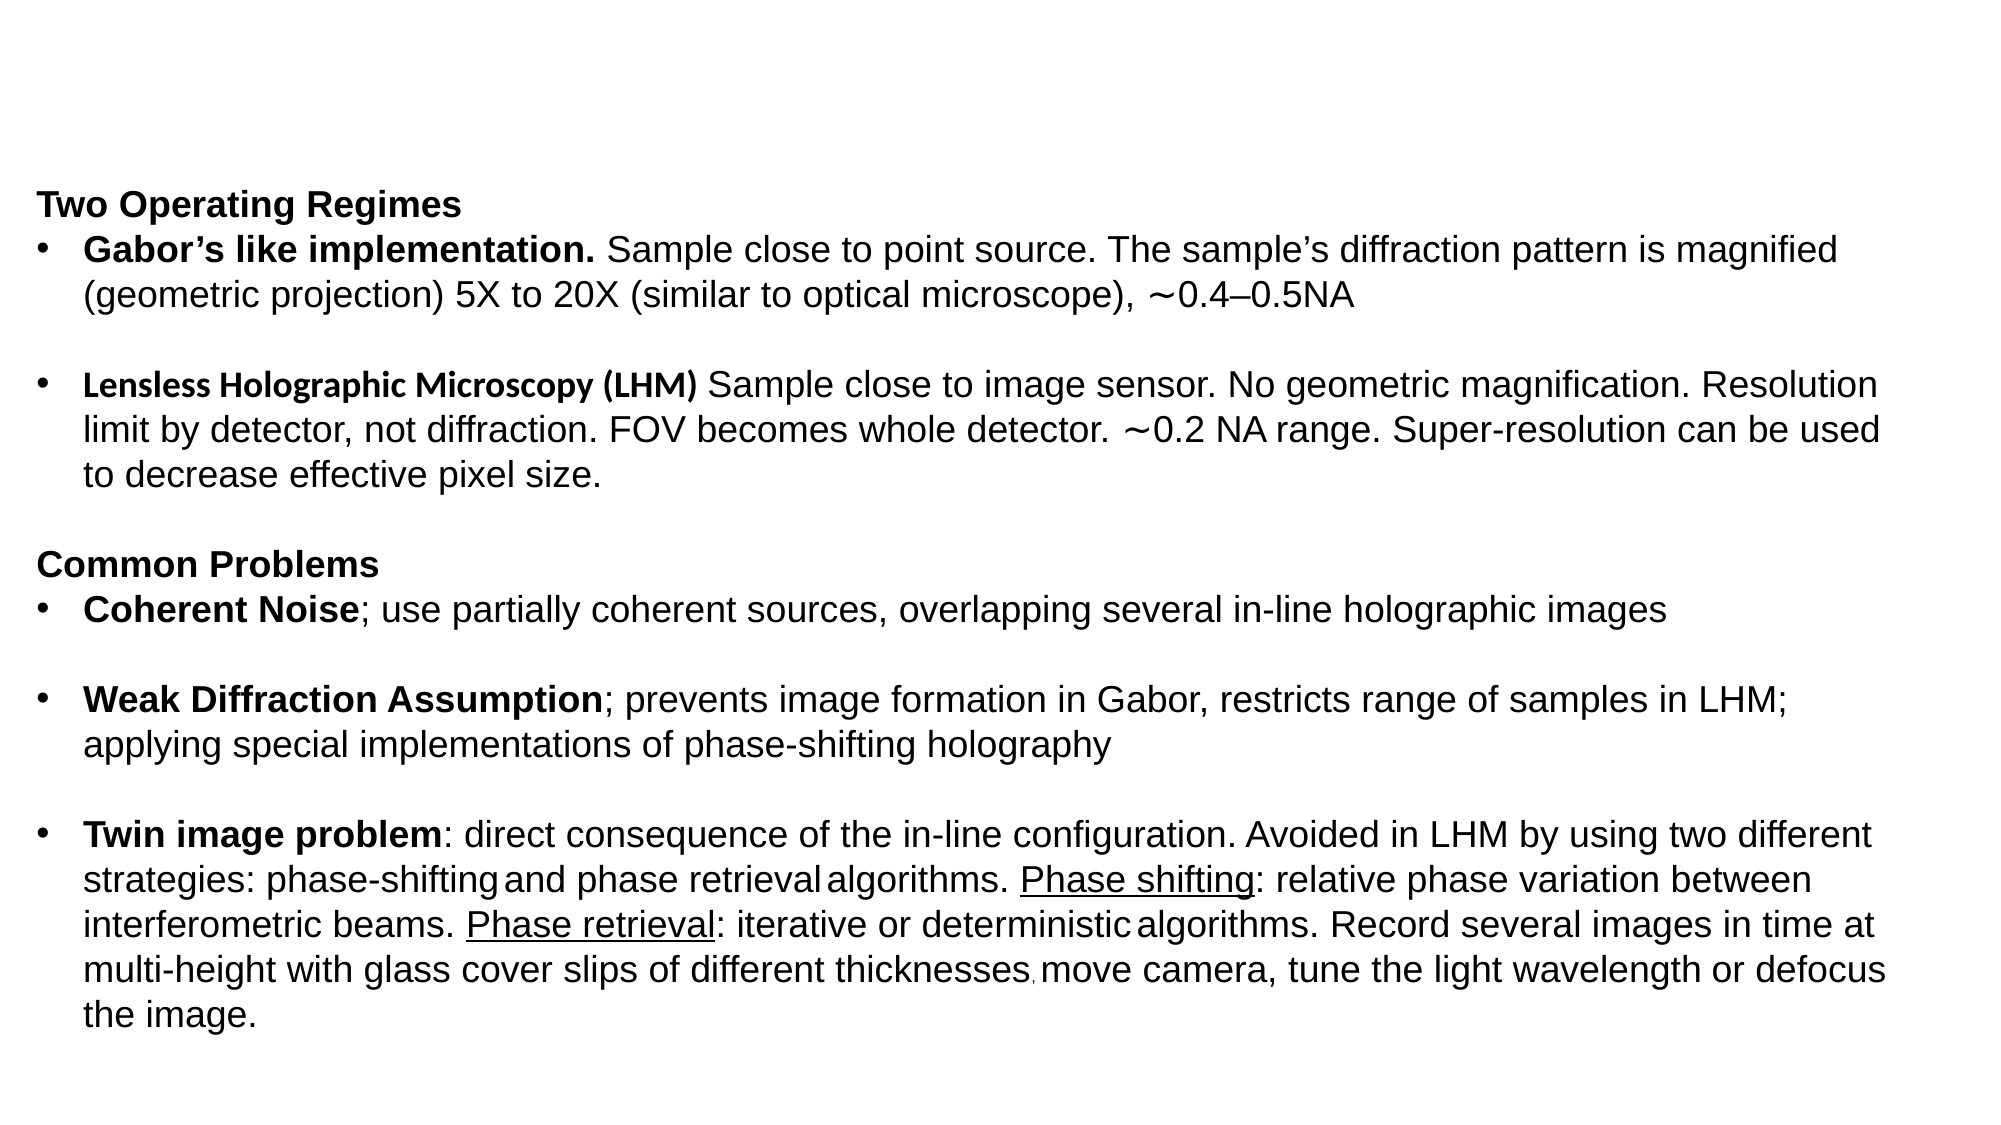

Two Operating Regimes
Gabor’s like implementation. Sample close to point source. The sample’s diffraction pattern is magnified (geometric projection) 5X to 20X (similar to optical microscope), ∼0.4–0.5NA

Lensless Holographic Microscopy (LHM) Sample close to image sensor. No geometric magnification. Resolution limit by detector, not diffraction. FOV becomes whole detector. ∼0.2 NA range. Super-resolution can be used to decrease effective pixel size.

Common Problems
Coherent Noise; use partially coherent sources, overlapping several in-line holographic images

Weak Diffraction Assumption; prevents image formation in Gabor, restricts range of samples in LHM; applying special implementations of phase-shifting holography

Twin image problem: direct consequence of the in-line configuration. Avoided in LHM by using two different strategies: phase-shifting and phase retrieval algorithms. Phase shifting: relative phase variation between interferometric beams. Phase retrieval: iterative or deterministic algorithms. Record several images in time at multi-height with glass cover slips of different thicknesses, move camera, tune the light wavelength  or defocus the image.